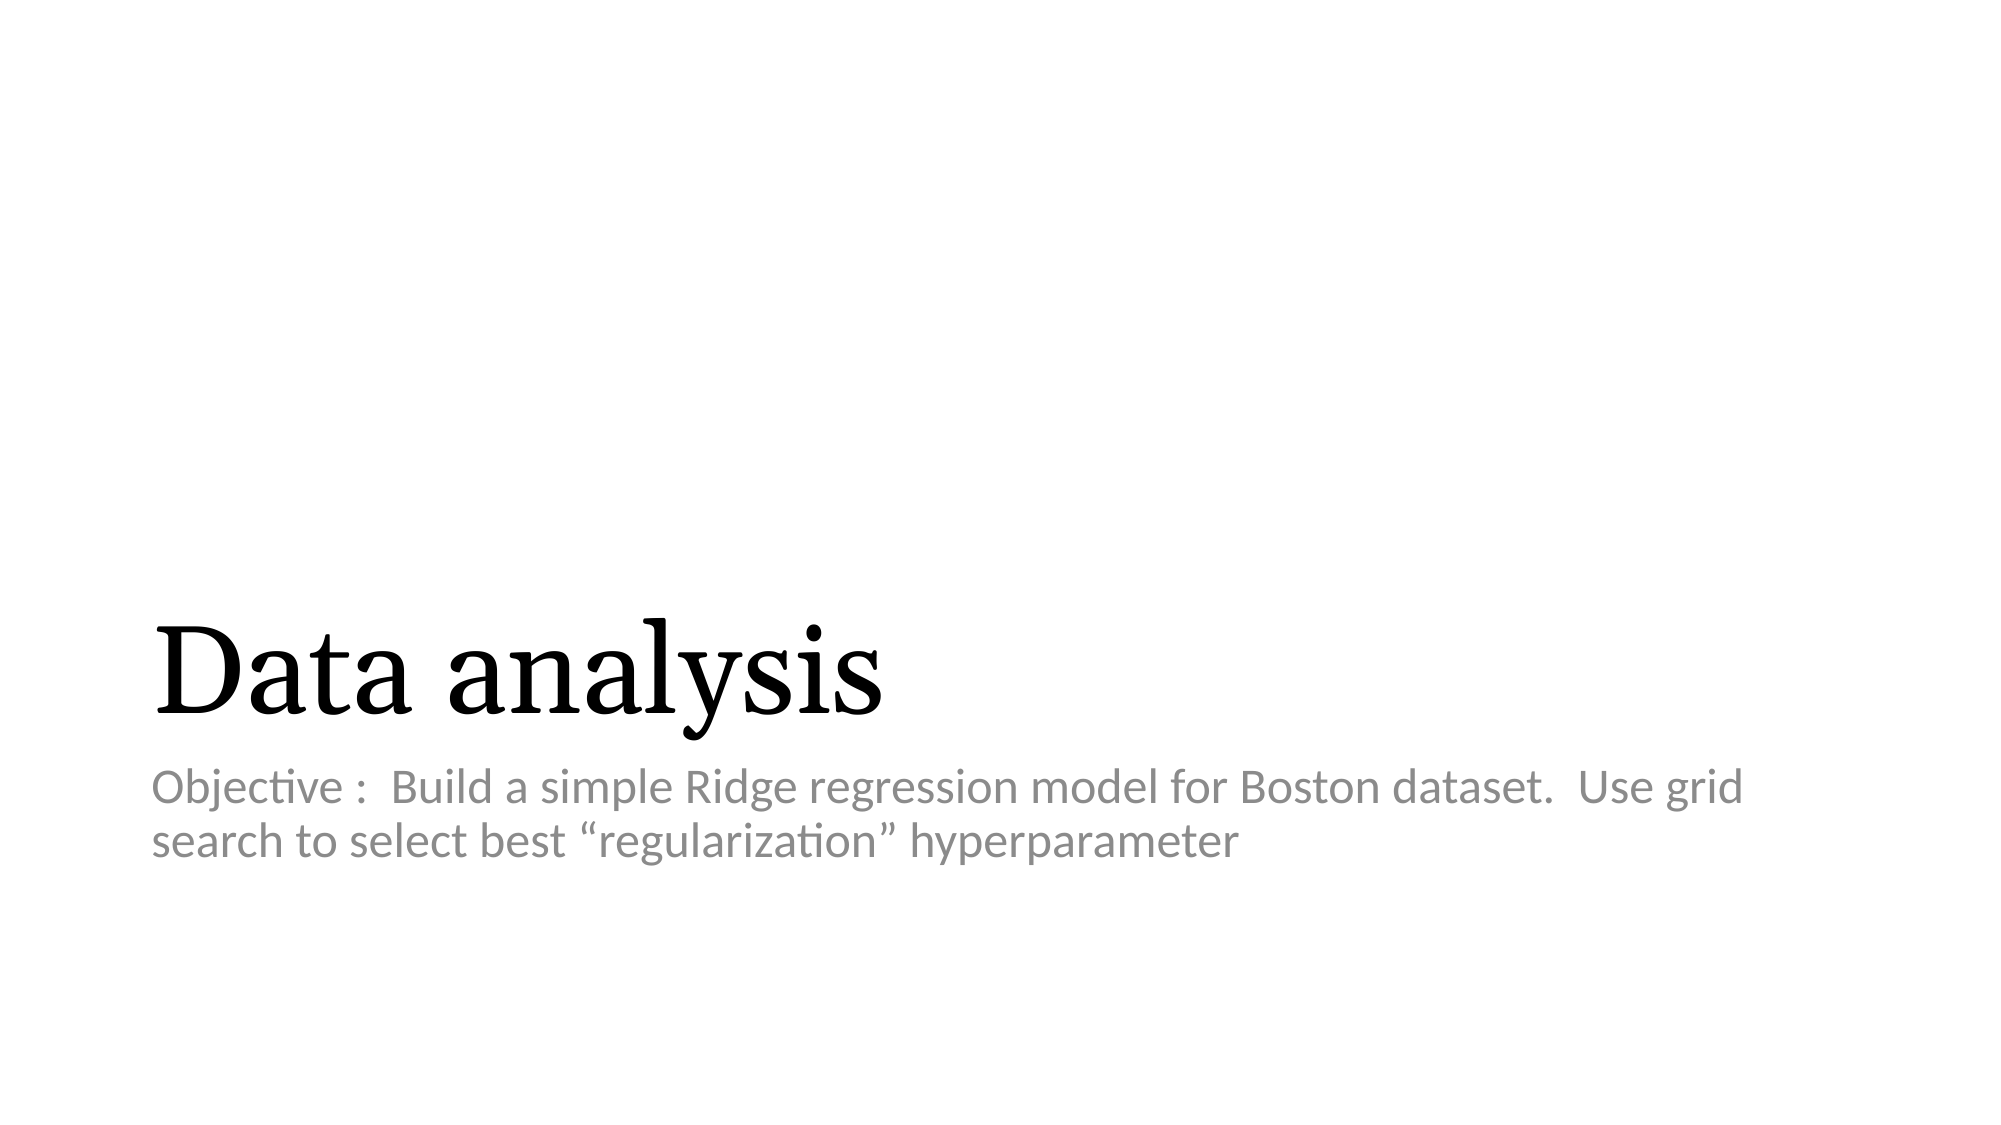

# Data analysis
Objective :  Build a simple Ridge regression model for Boston dataset.  Use grid search to select best “regularization” hyperparameter